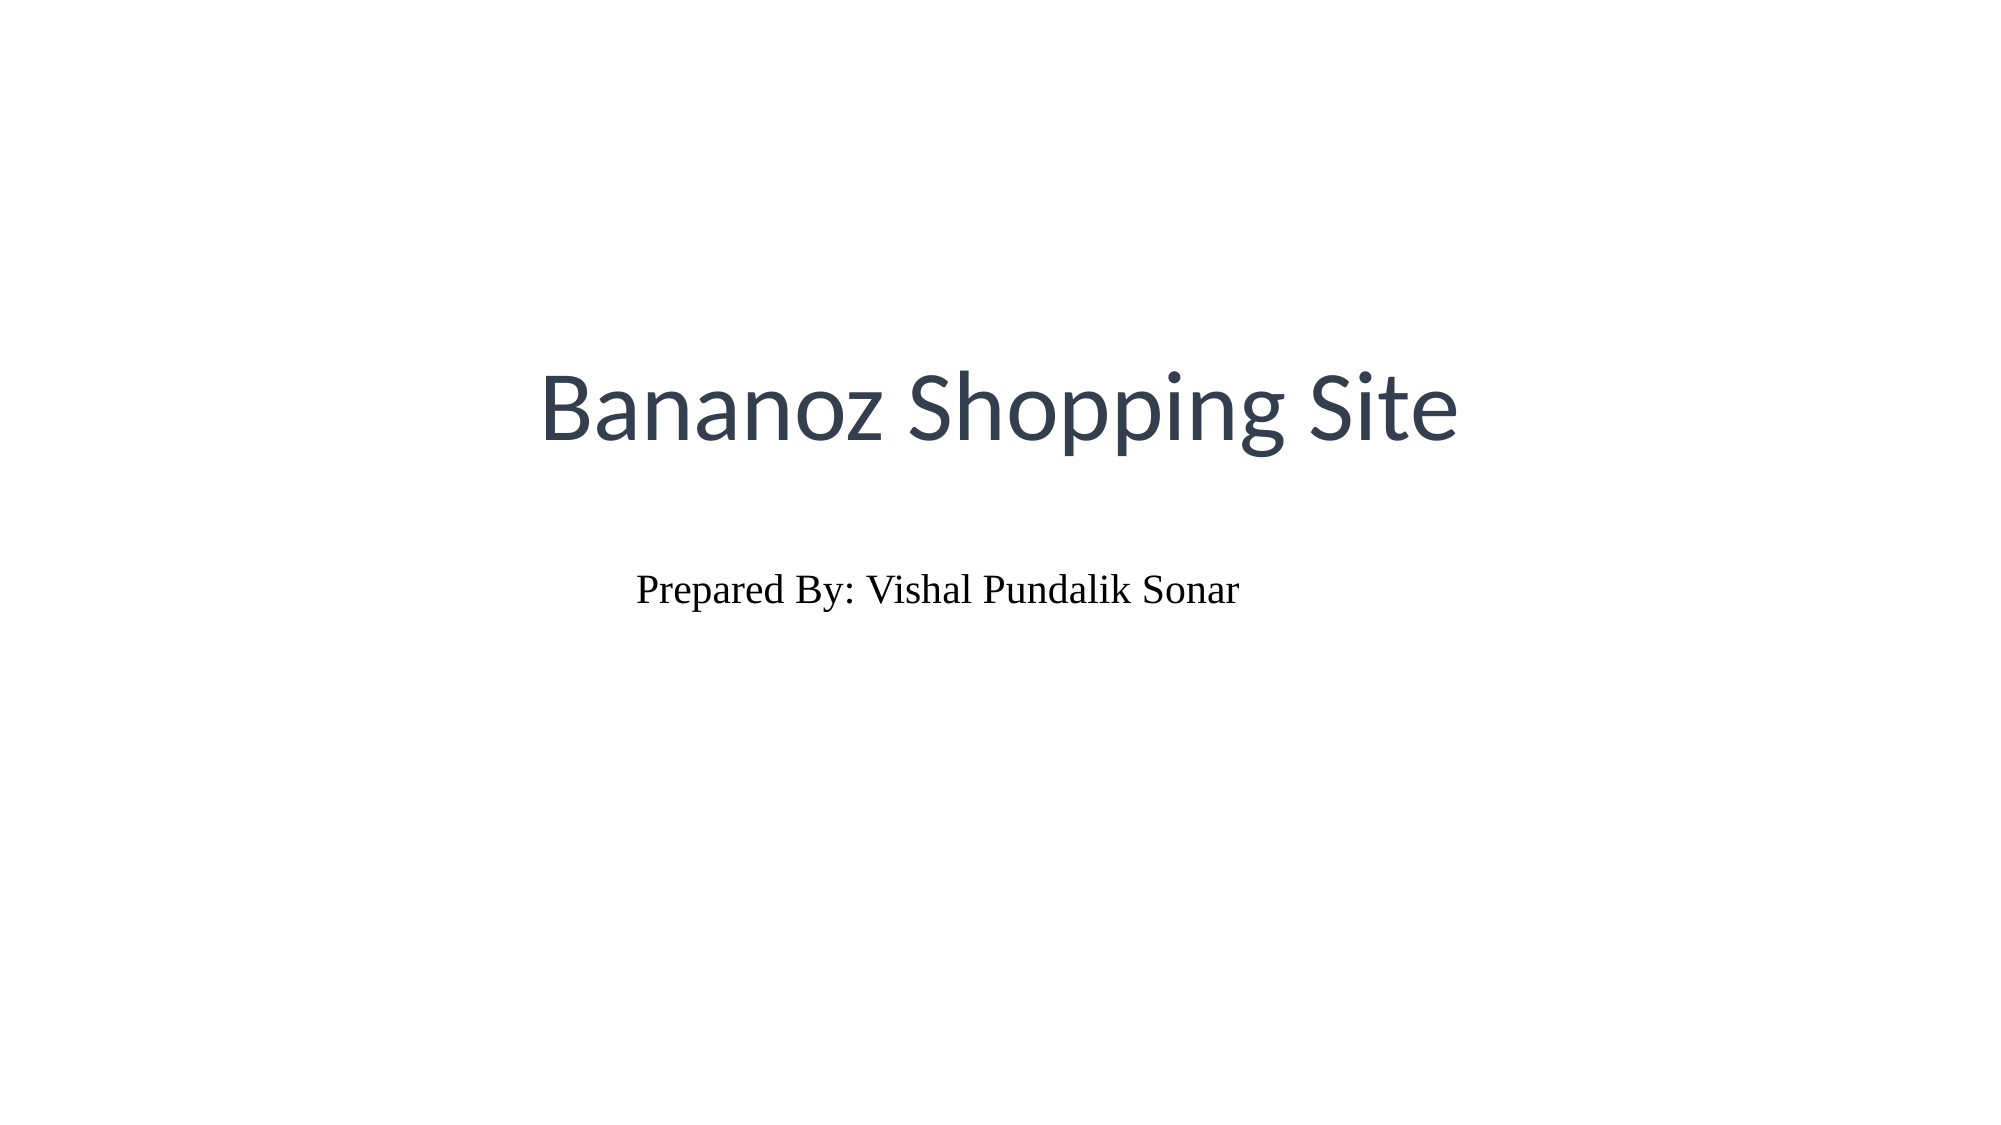

# Bananoz Shopping Site
		Prepared By: Vishal Pundalik Sonar